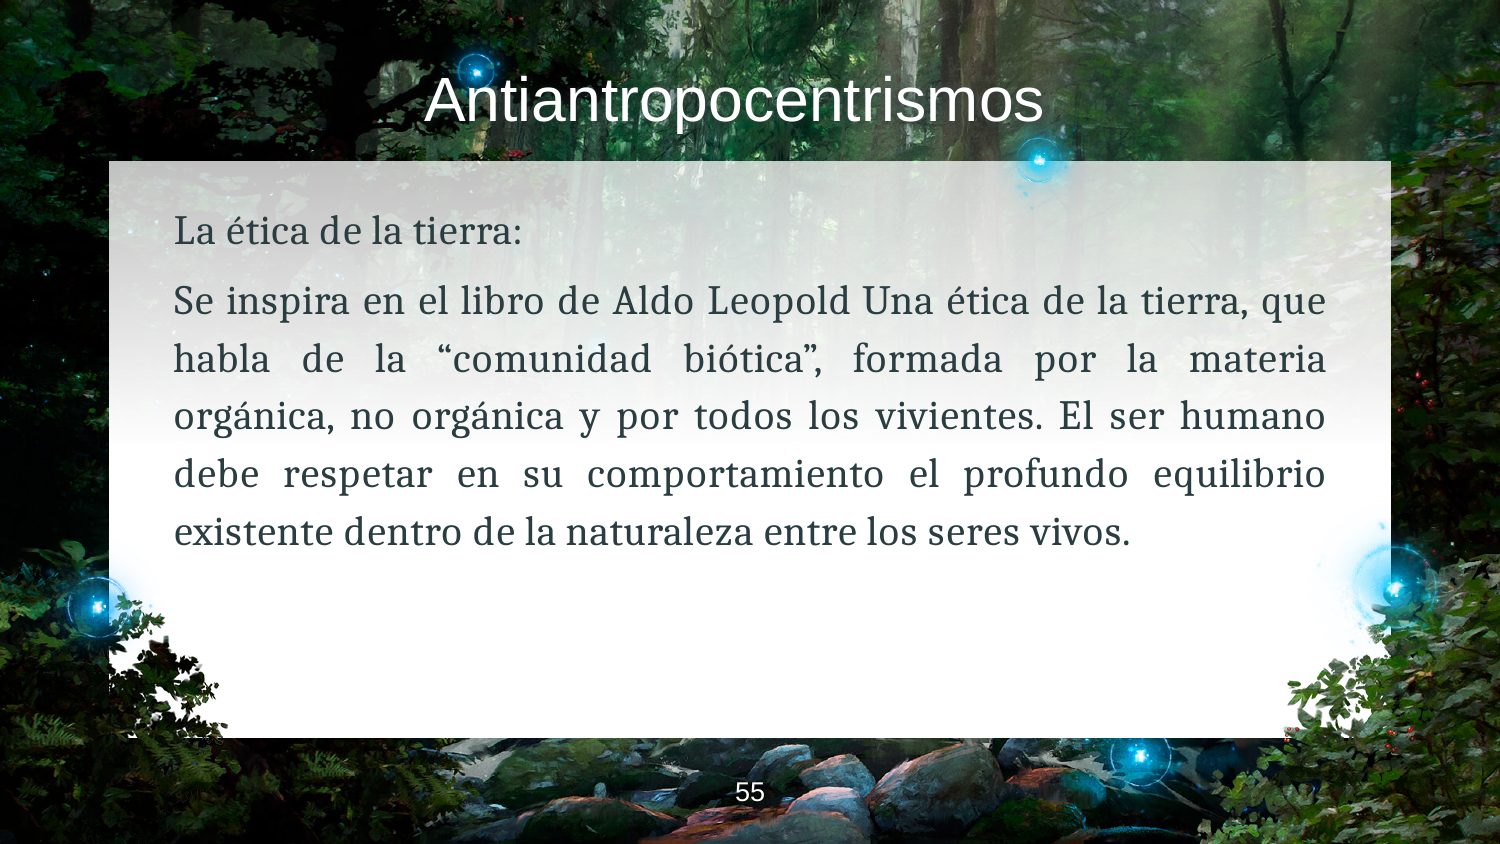

# Antiantropocentrismos
La ética de la tierra:
Se inspira en el libro de Aldo Leopold Una ética de la tierra, que habla de la “comunidad biótica”, formada por la materia orgánica, no orgánica y por todos los vivientes. El ser humano debe respetar en su comportamiento el profundo equilibrio existente dentro de la naturaleza entre los seres vivos.

55